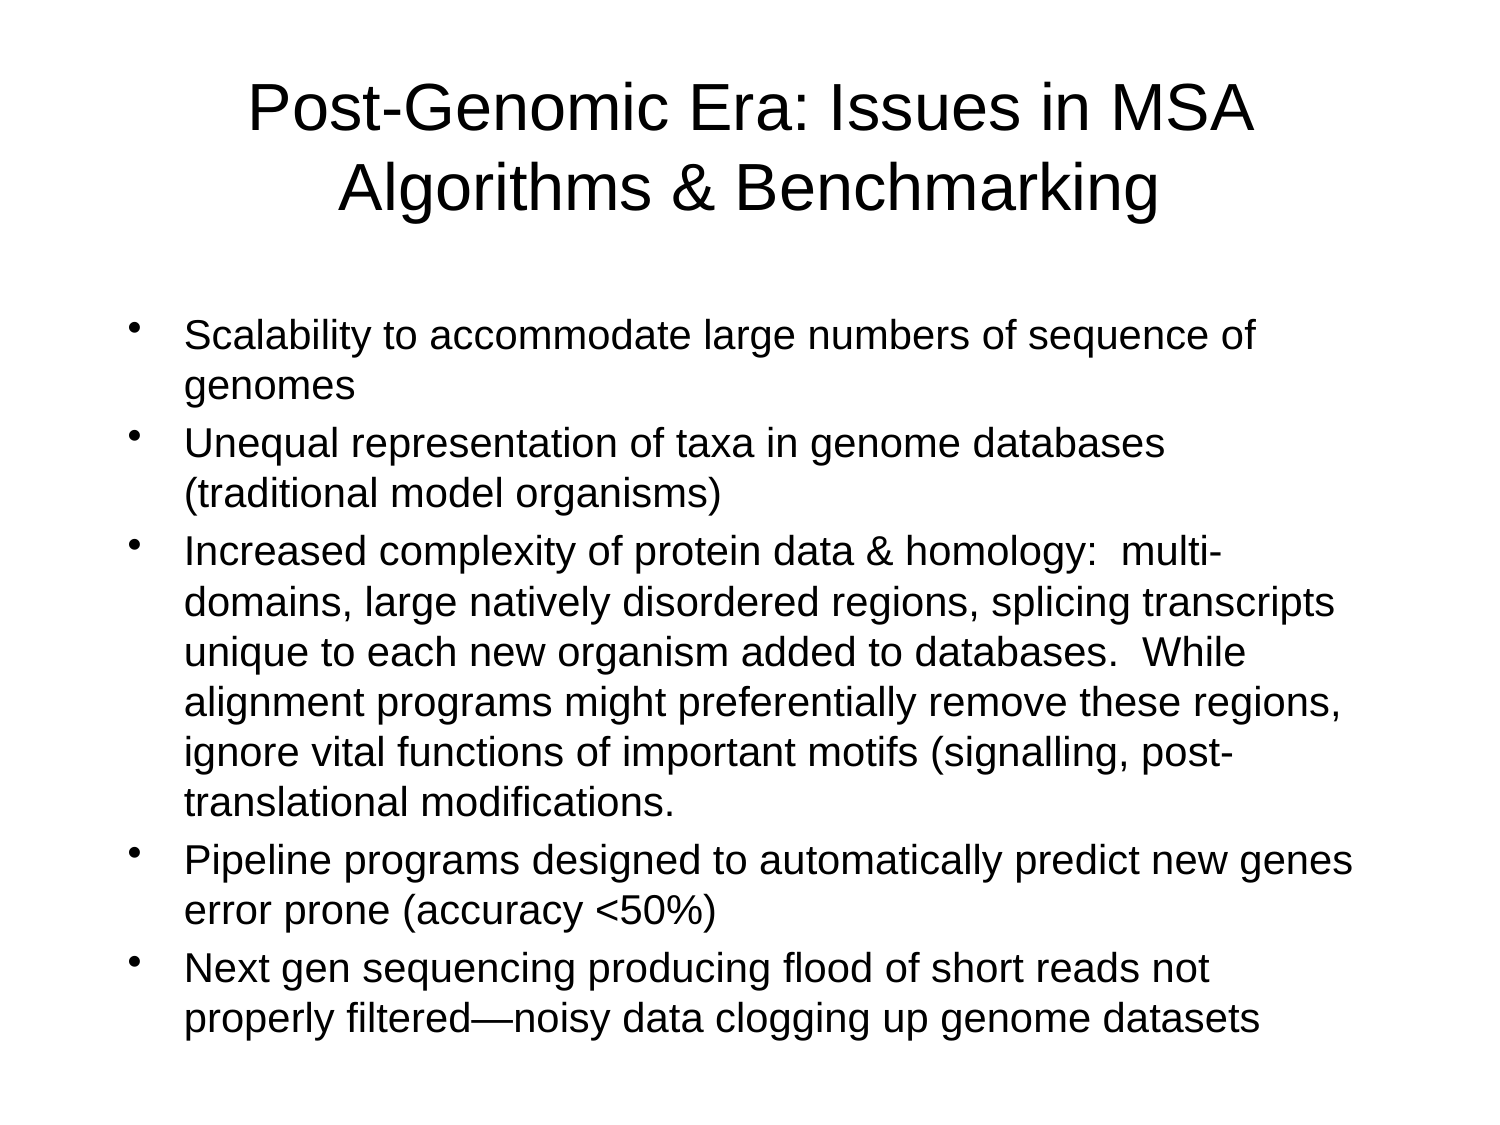

# Post-Genomic Era: Issues in MSA Algorithms & Benchmarking
Scalability to accommodate large numbers of sequence of genomes
Unequal representation of taxa in genome databases (traditional model organisms)
Increased complexity of protein data & homology:  multi-domains, large natively disordered regions, splicing transcripts unique to each new organism added to databases.  While alignment programs might preferentially remove these regions, ignore vital functions of important motifs (signalling, post-translational modifications.
Pipeline programs designed to automatically predict new genes error prone (accuracy <50%)
Next gen sequencing producing flood of short reads not properly filtered—noisy data clogging up genome datasets